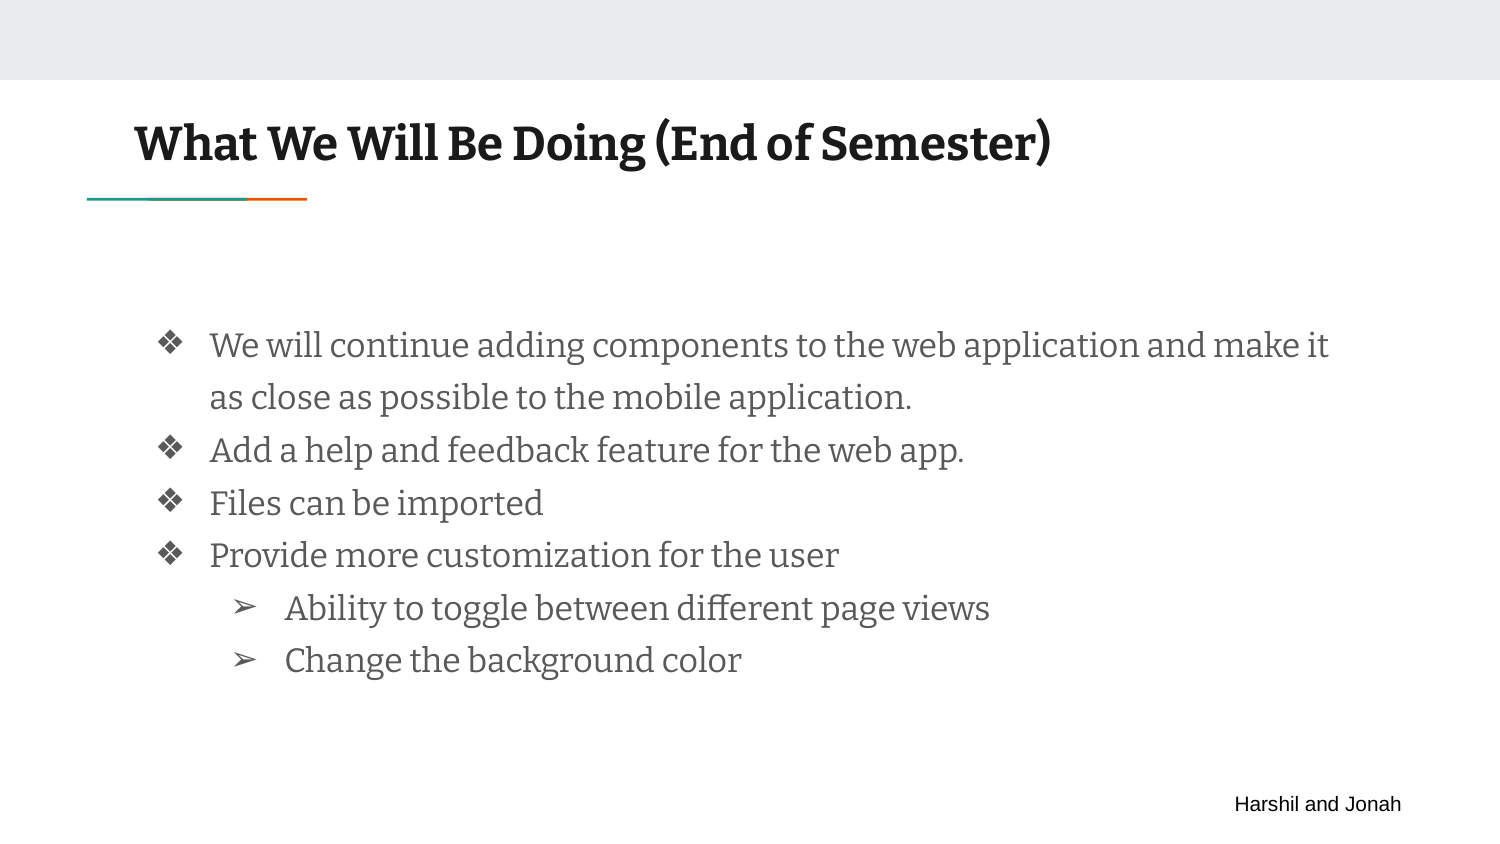

# What We Will Be Doing (End of Semester)
We will continue adding components to the web application and make it as close as possible to the mobile application.
Add a help and feedback feature for the web app.
Files can be imported
Provide more customization for the user
Ability to toggle between different page views
Change the background color

Harshil and Jonah